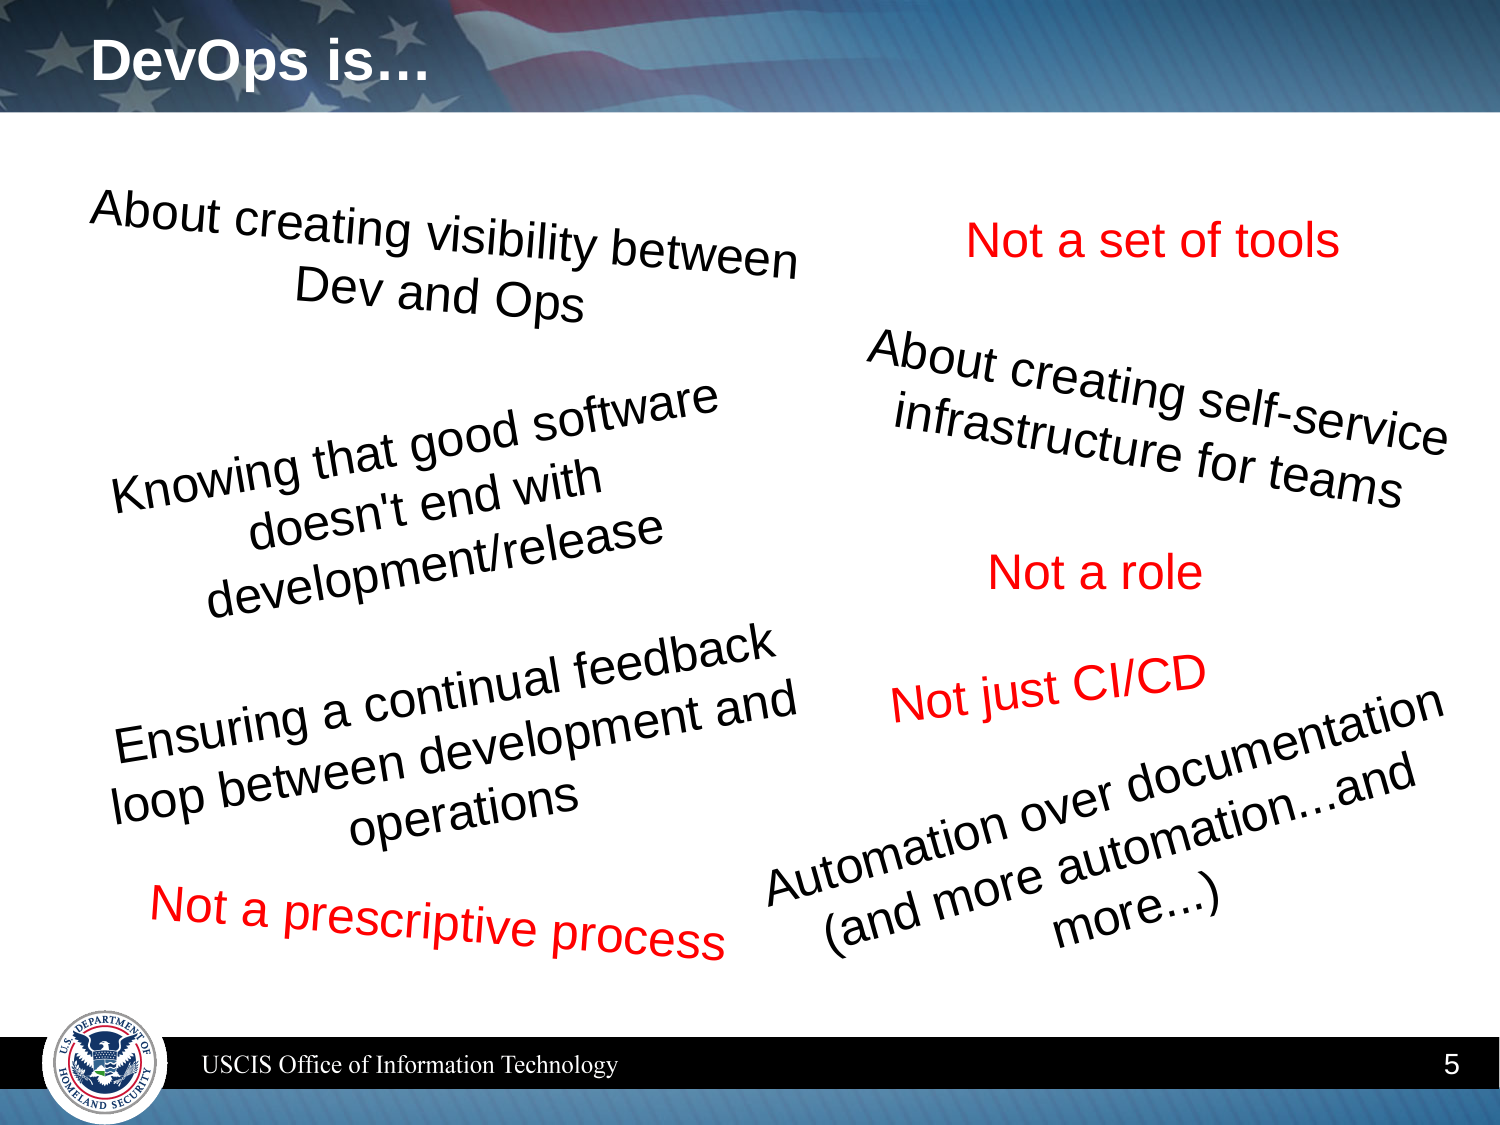

# DevOps is…
About creating visibility between Dev and Ops
Not a set of tools
About creating self-service infrastructure for teams
Knowing that good software doesn't end with development/release
Not a role
Not just CI/CD
Ensuring a continual feedback loop between development and operations
Automation over documentation (and more automation...and more...)
Not a prescriptive process
5